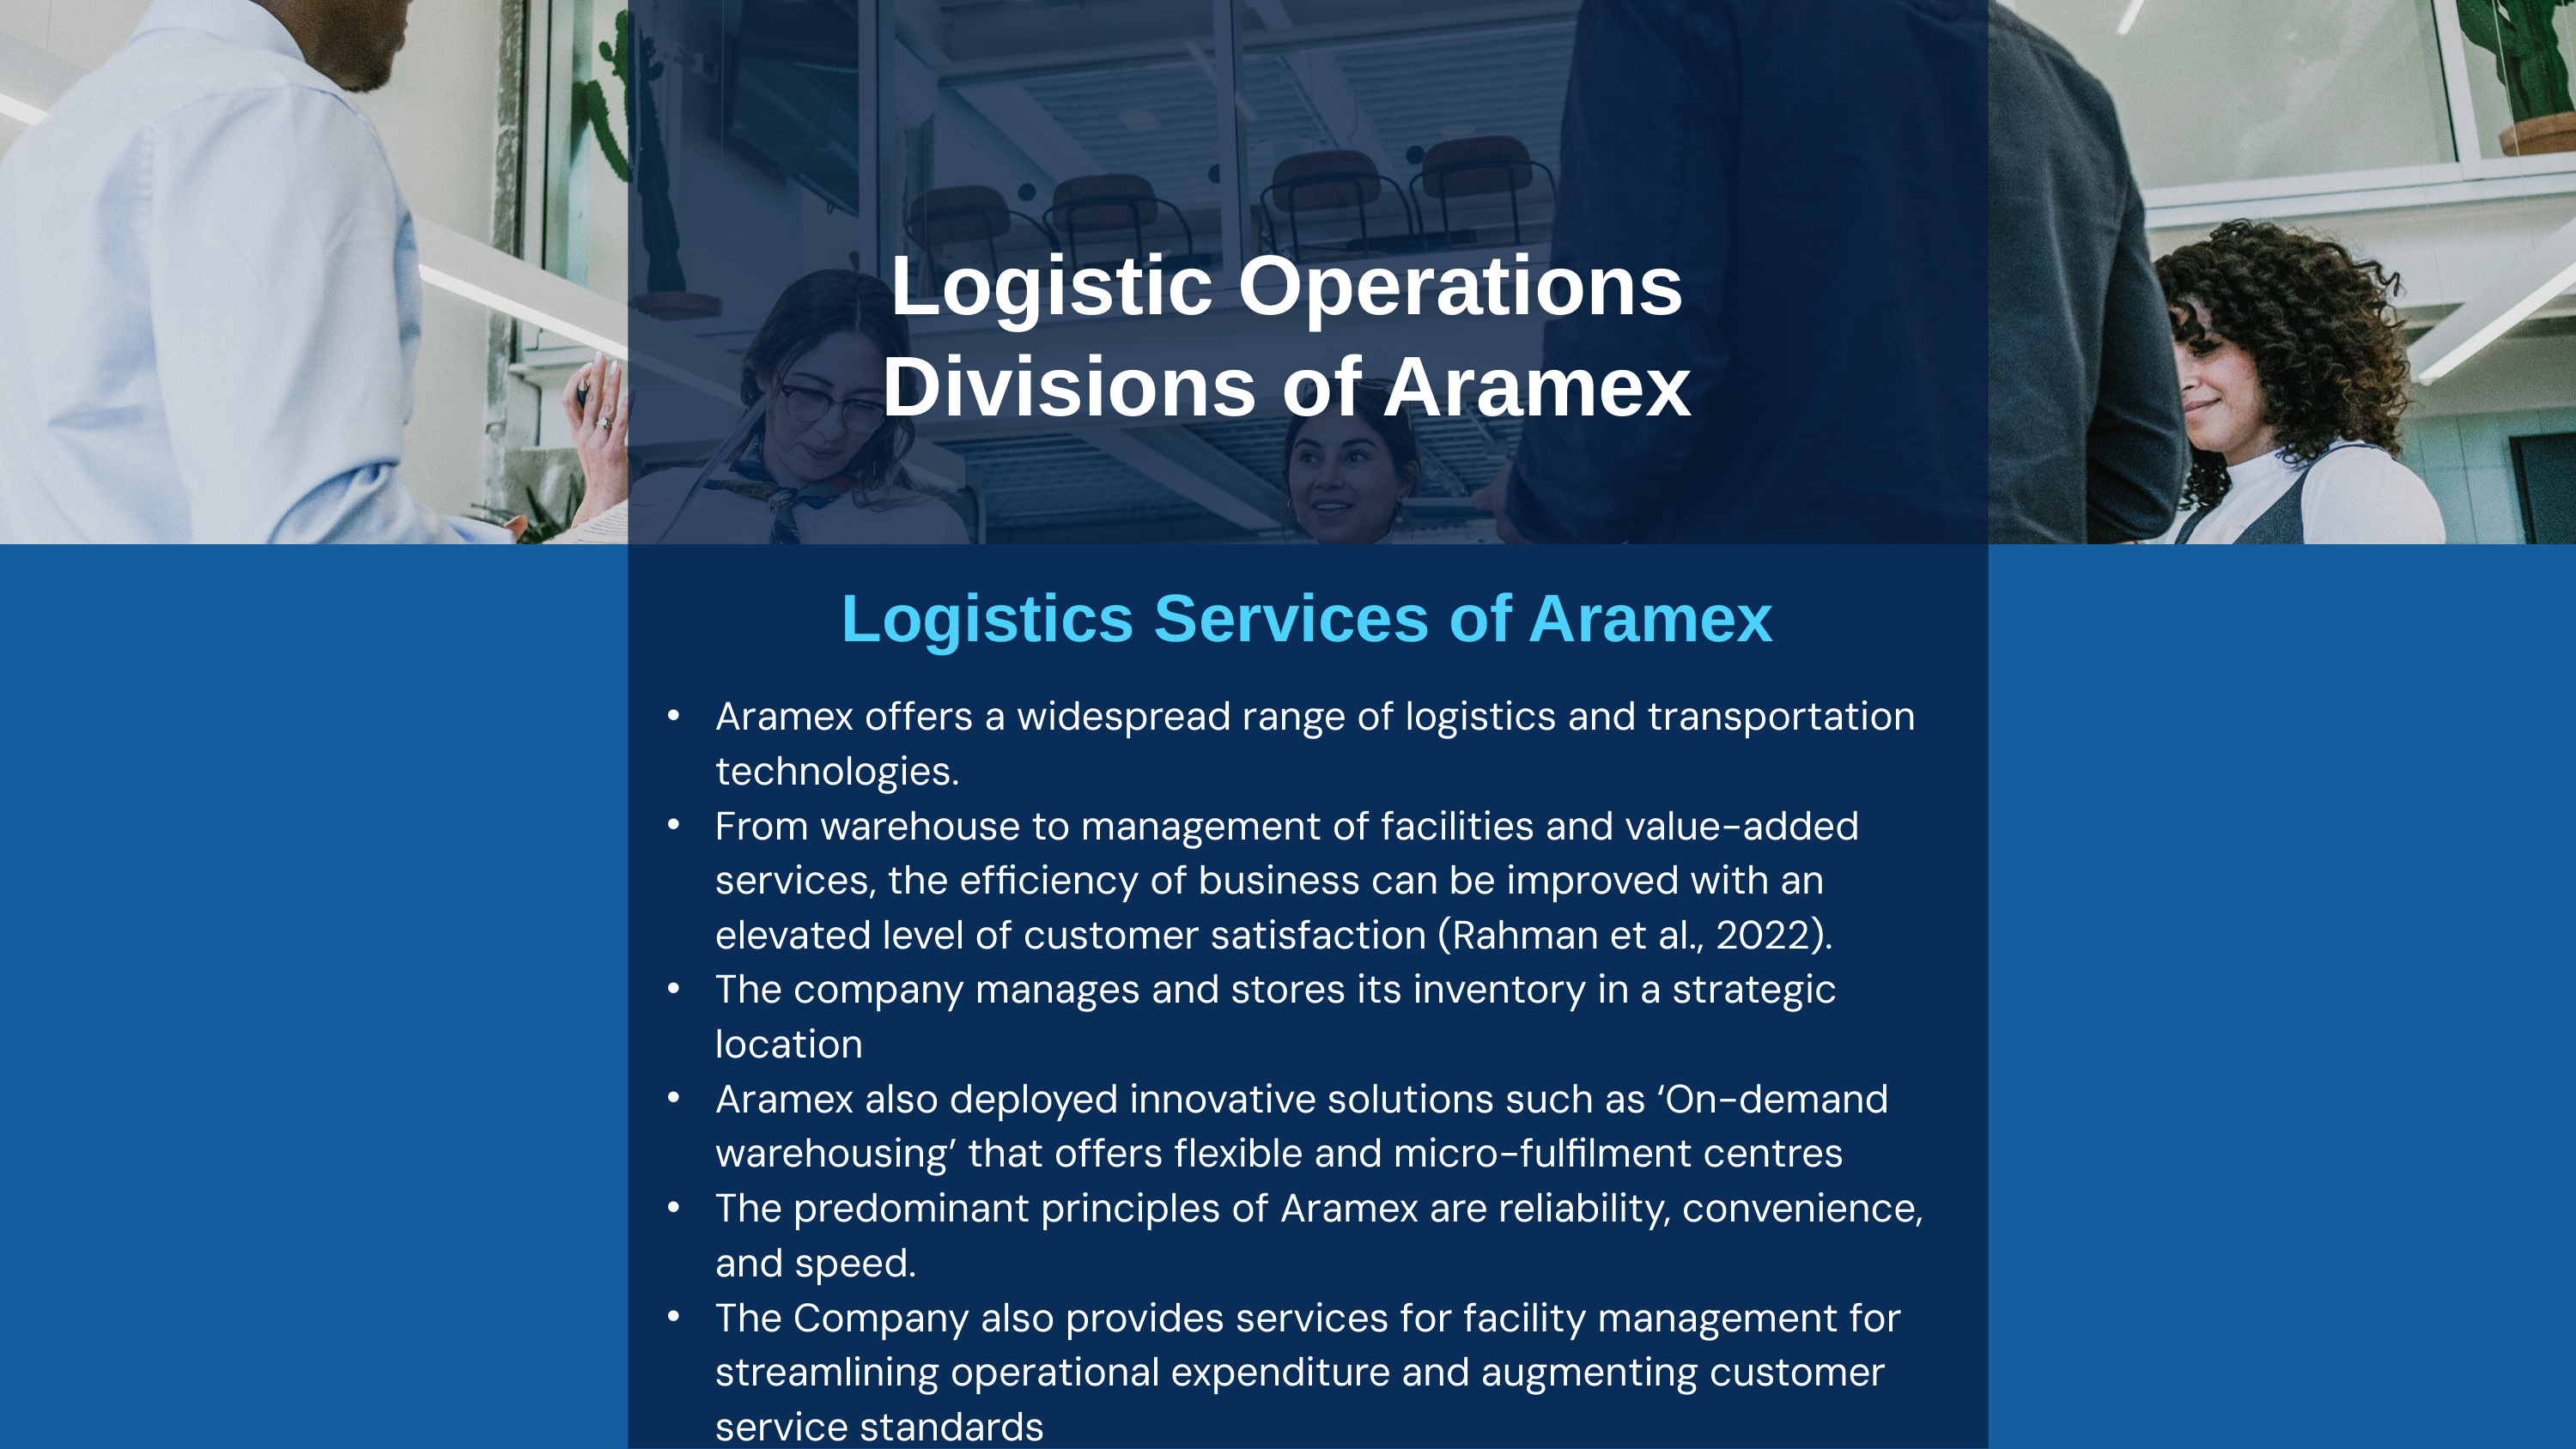

Logistic Operations Divisions of Aramex
Logistics Services of Aramex
Aramex offers a widespread range of logistics and transportation technologies.
From warehouse to management of facilities and value-added services, the efficiency of business can be improved with an elevated level of customer satisfaction (Rahman et al., 2022).
The company manages and stores its inventory in a strategic location
Aramex also deployed innovative solutions such as ‘On-demand warehousing’ that offers flexible and micro-fulfilment centres
The predominant principles of Aramex are reliability, convenience, and speed.
The Company also provides services for facility management for streamlining operational expenditure and augmenting customer service standards